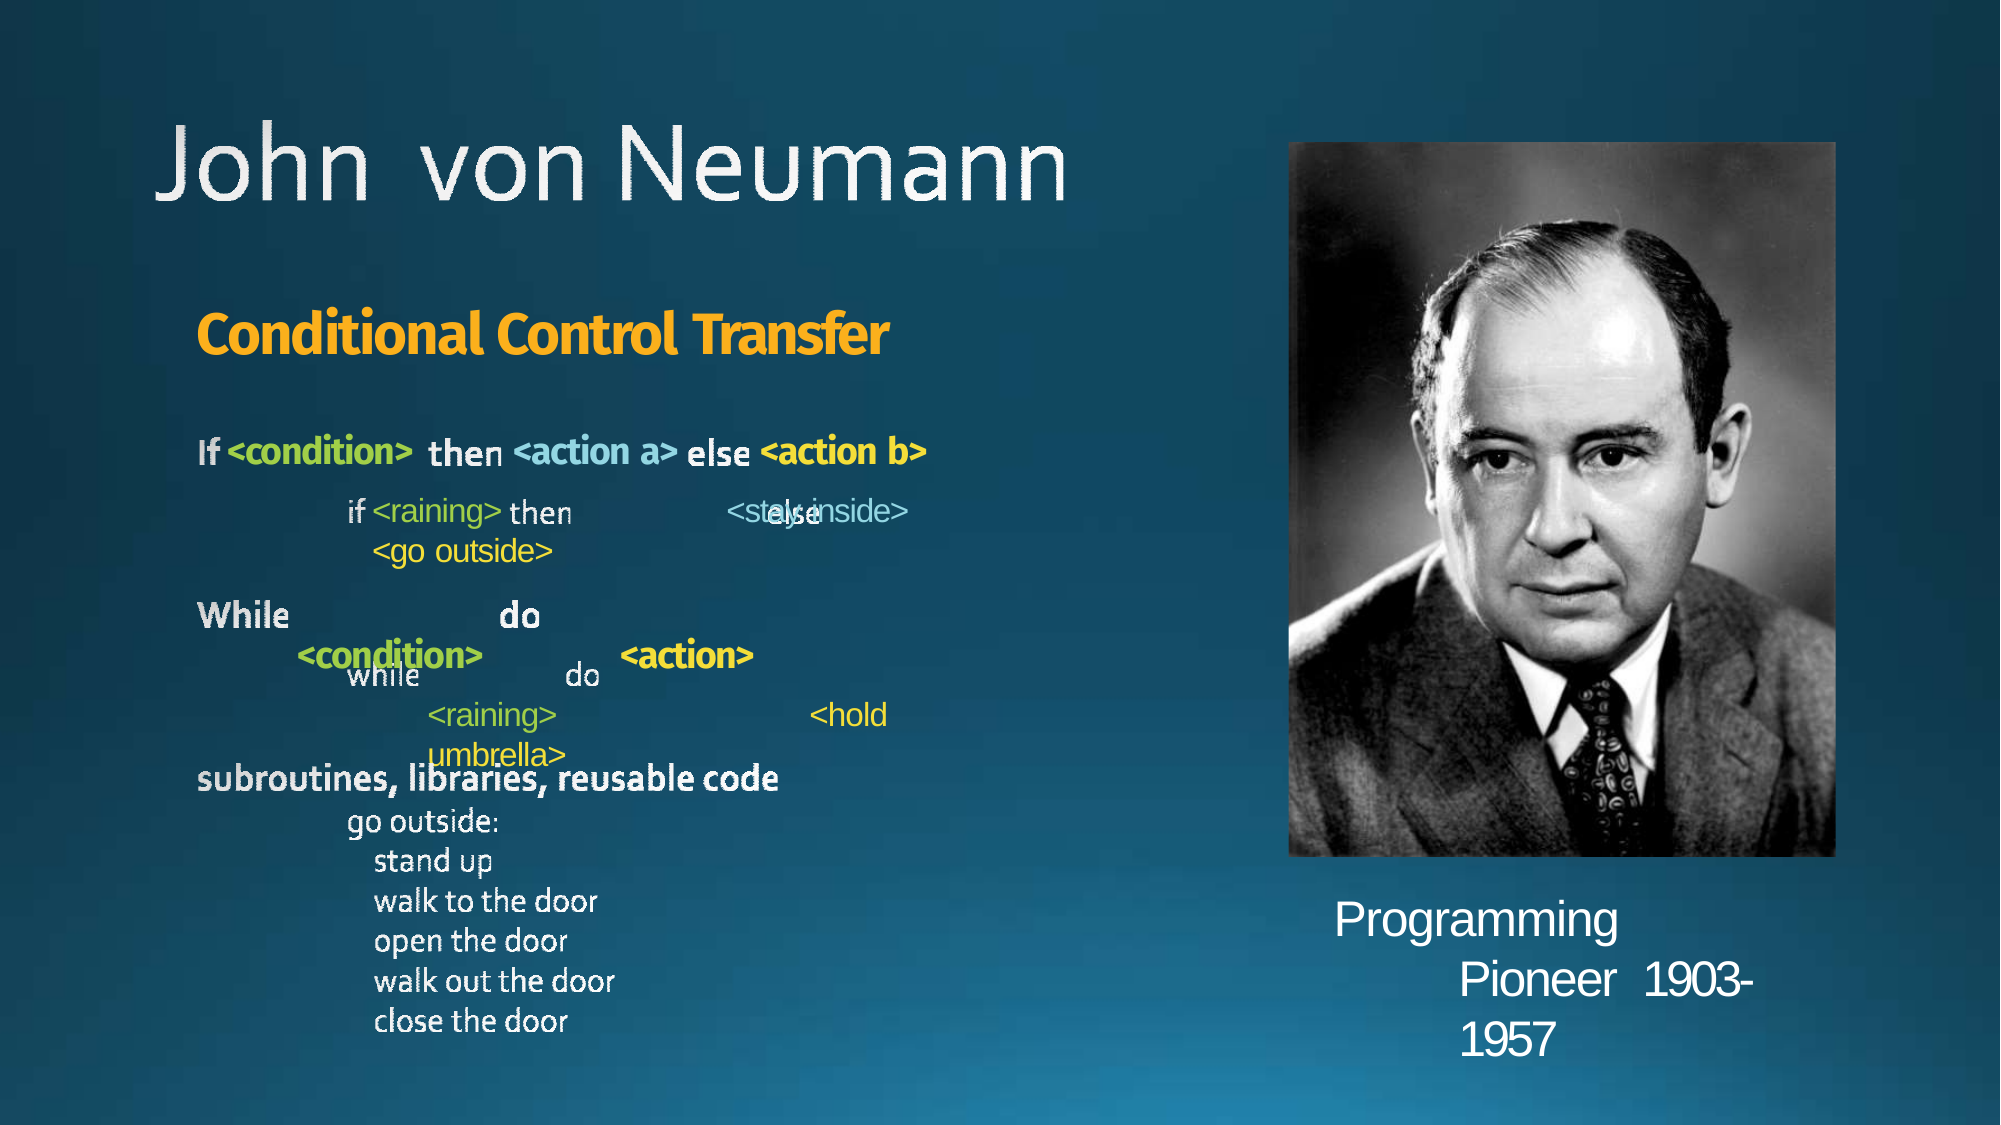

# Conditional Control Transfer
<condition>	<action a>	<action b>
<raining>	<stay inside>	<go outside>

<condition>	<action>
<raining>	<hold umbrella>

Programming Pioneer  1903-1957